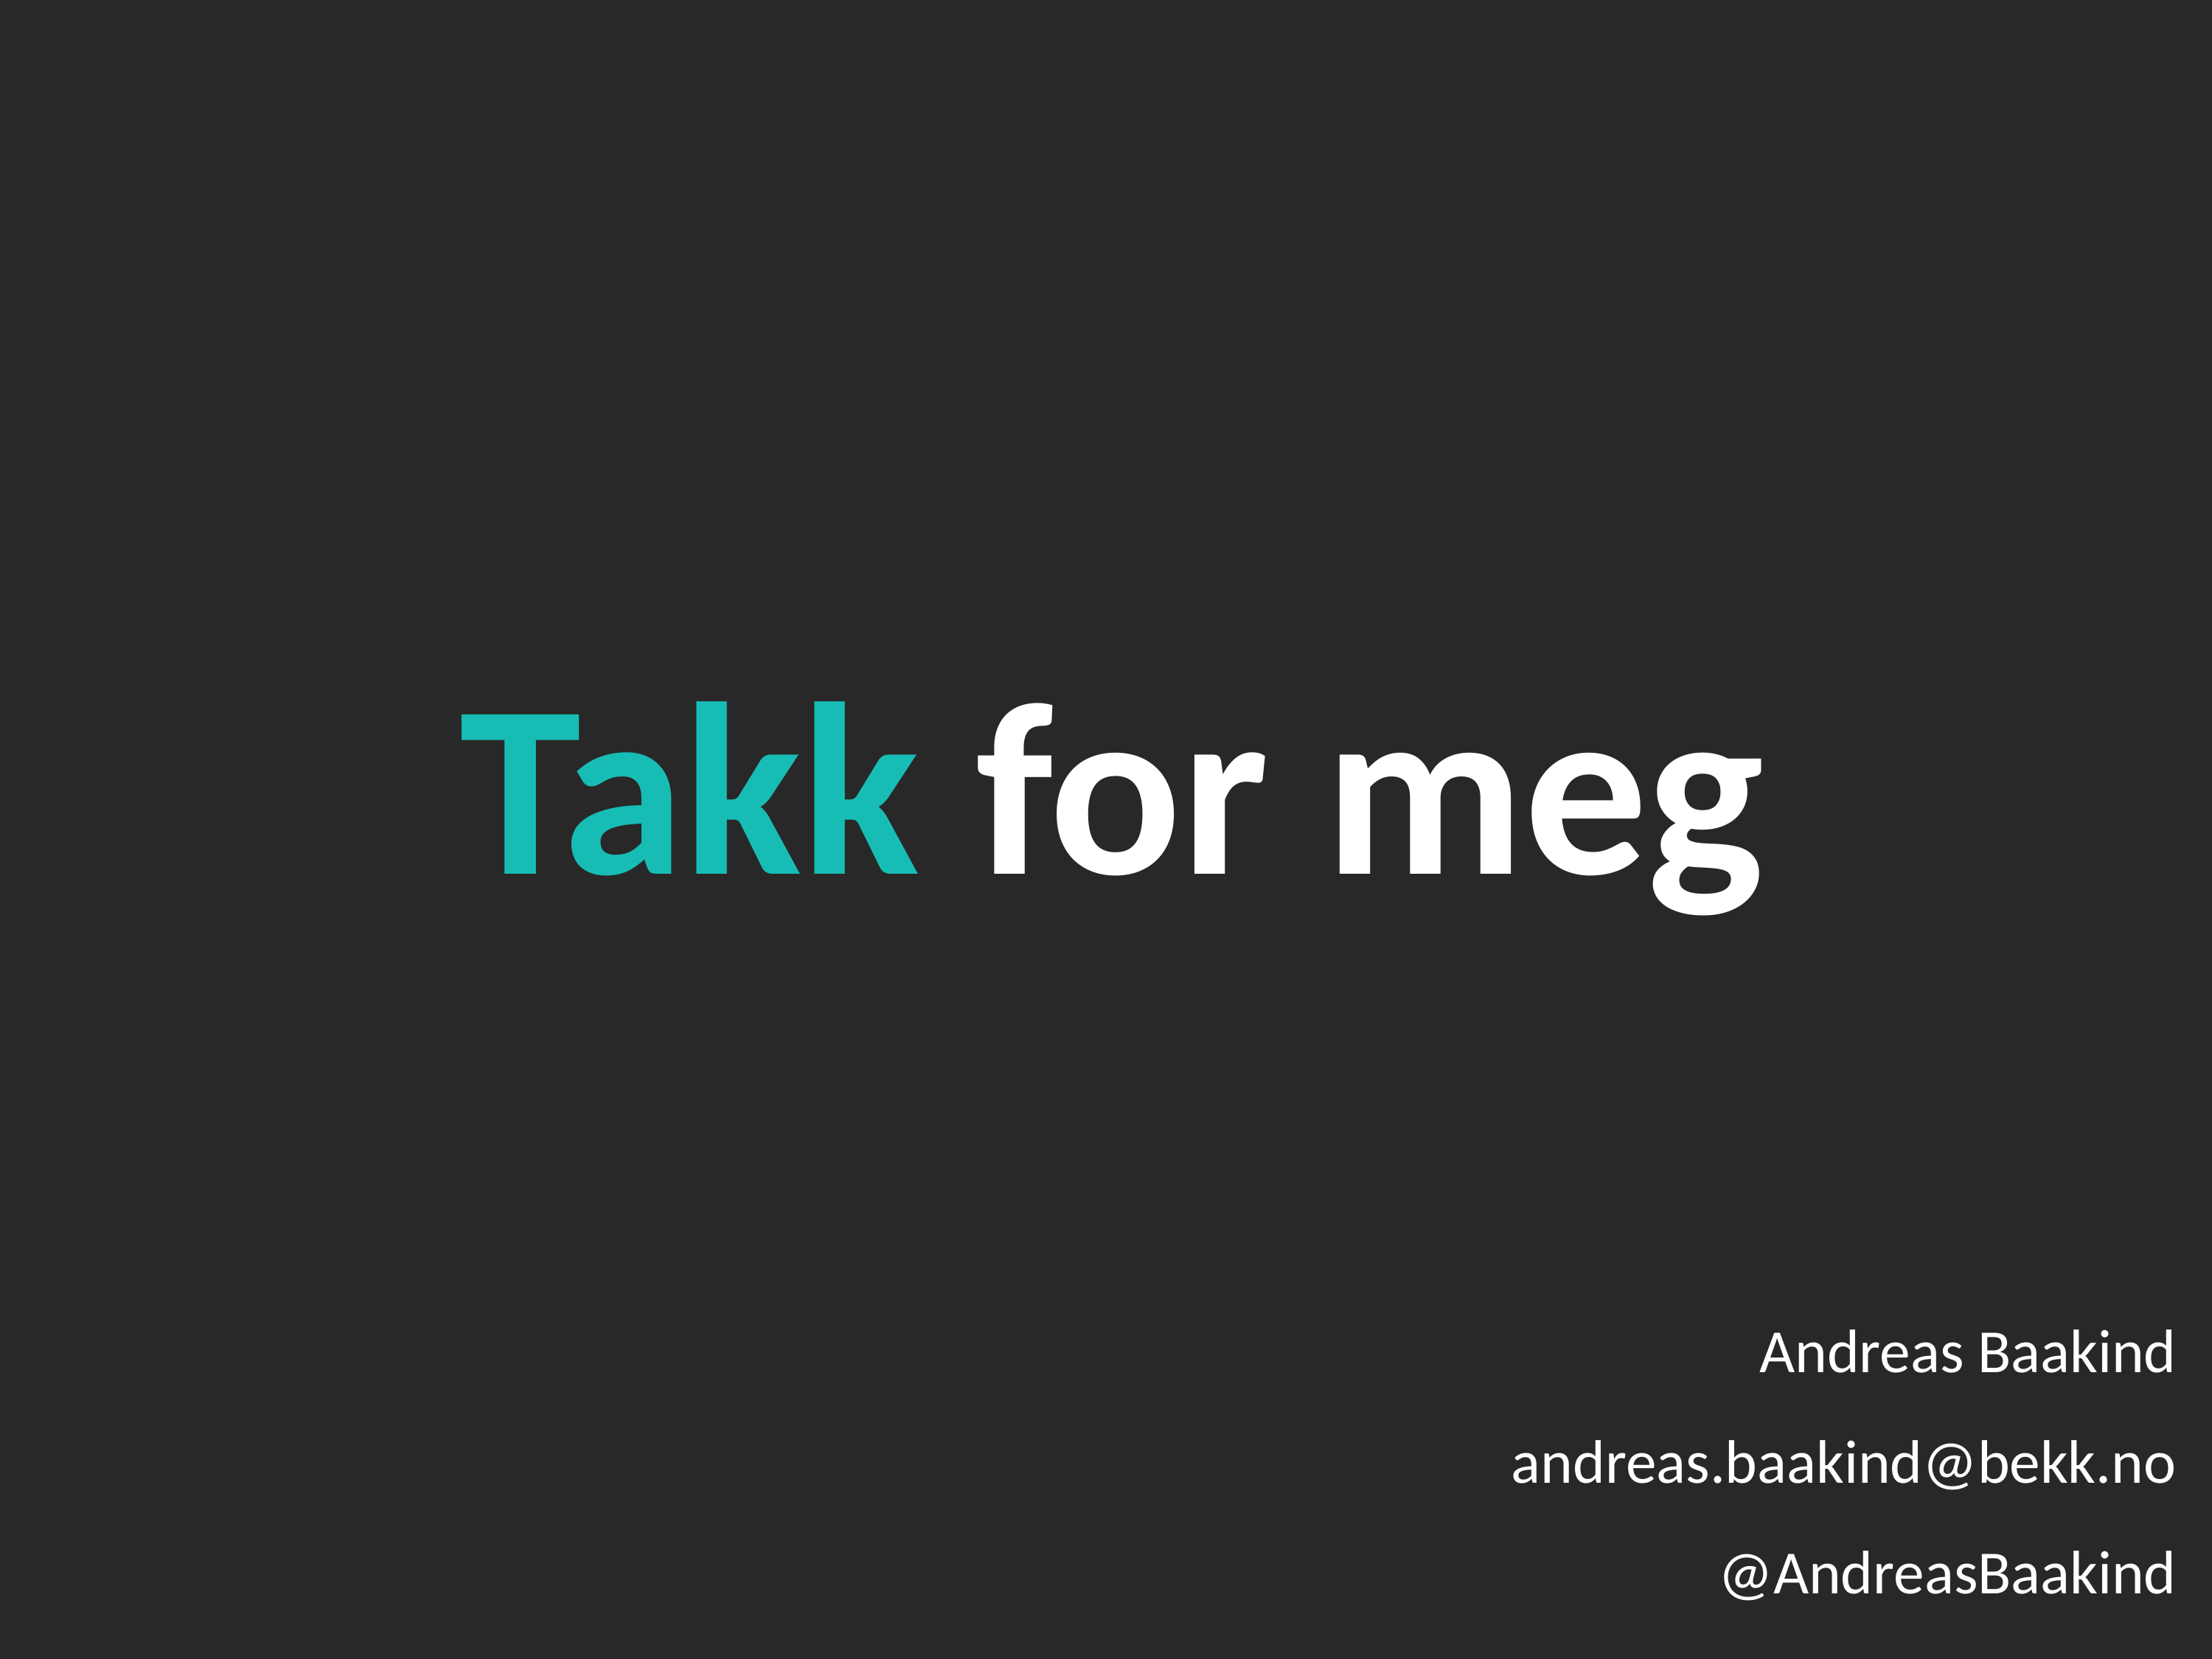

Takk for meg
Andreas Baakind
andreas.baakind@bekk.no
@AndreasBaakind